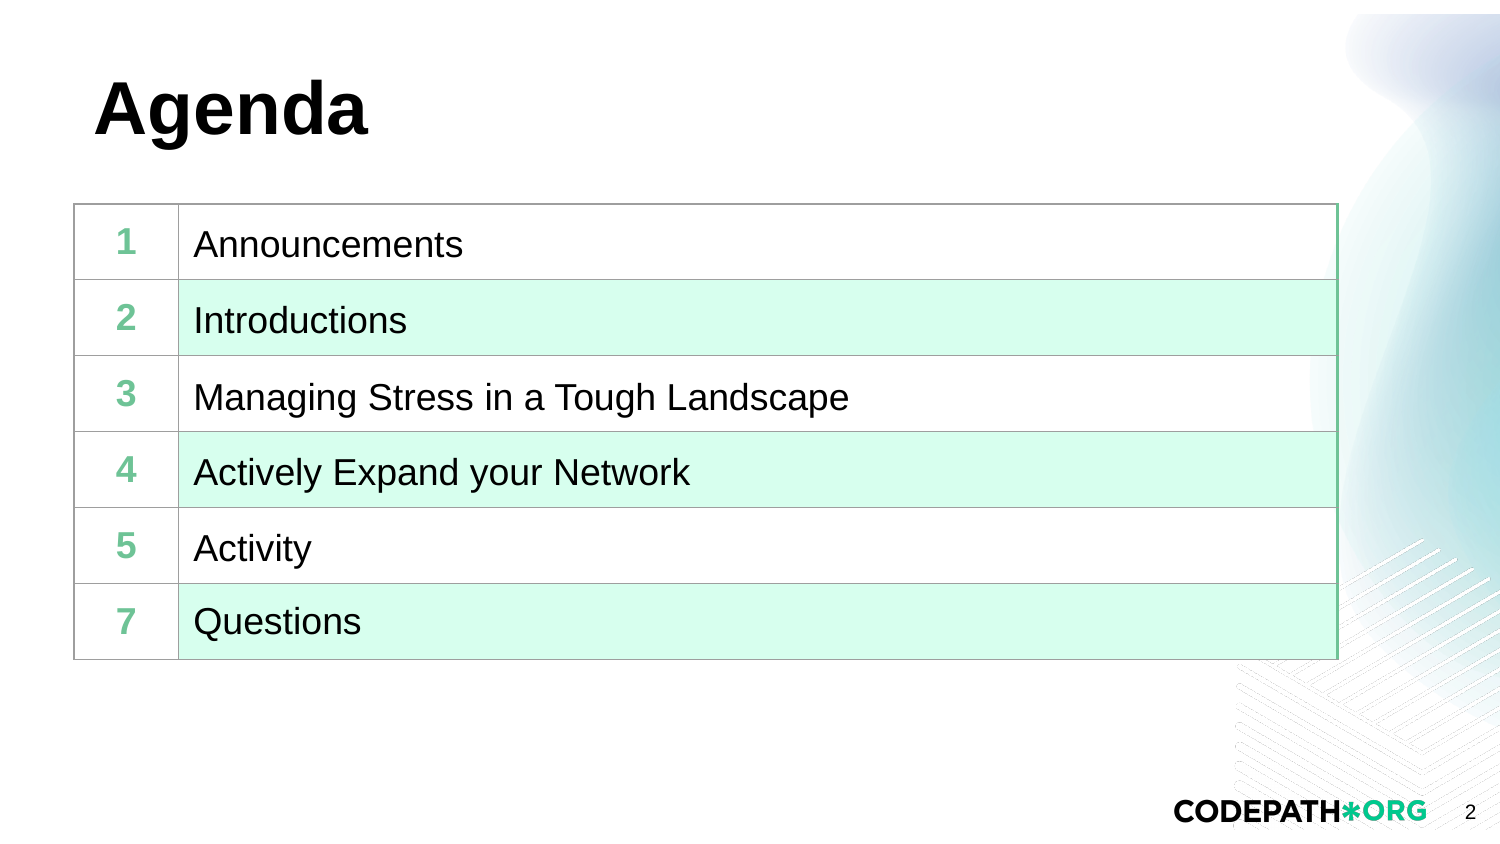

| 1 | Announcements |
| --- | --- |
| 2 | Introductions |
| 3 | Managing Stress in a Tough Landscape |
| 4 | Actively Expand your Network |
| 5 | Activity |
| 7 | Questions |
2